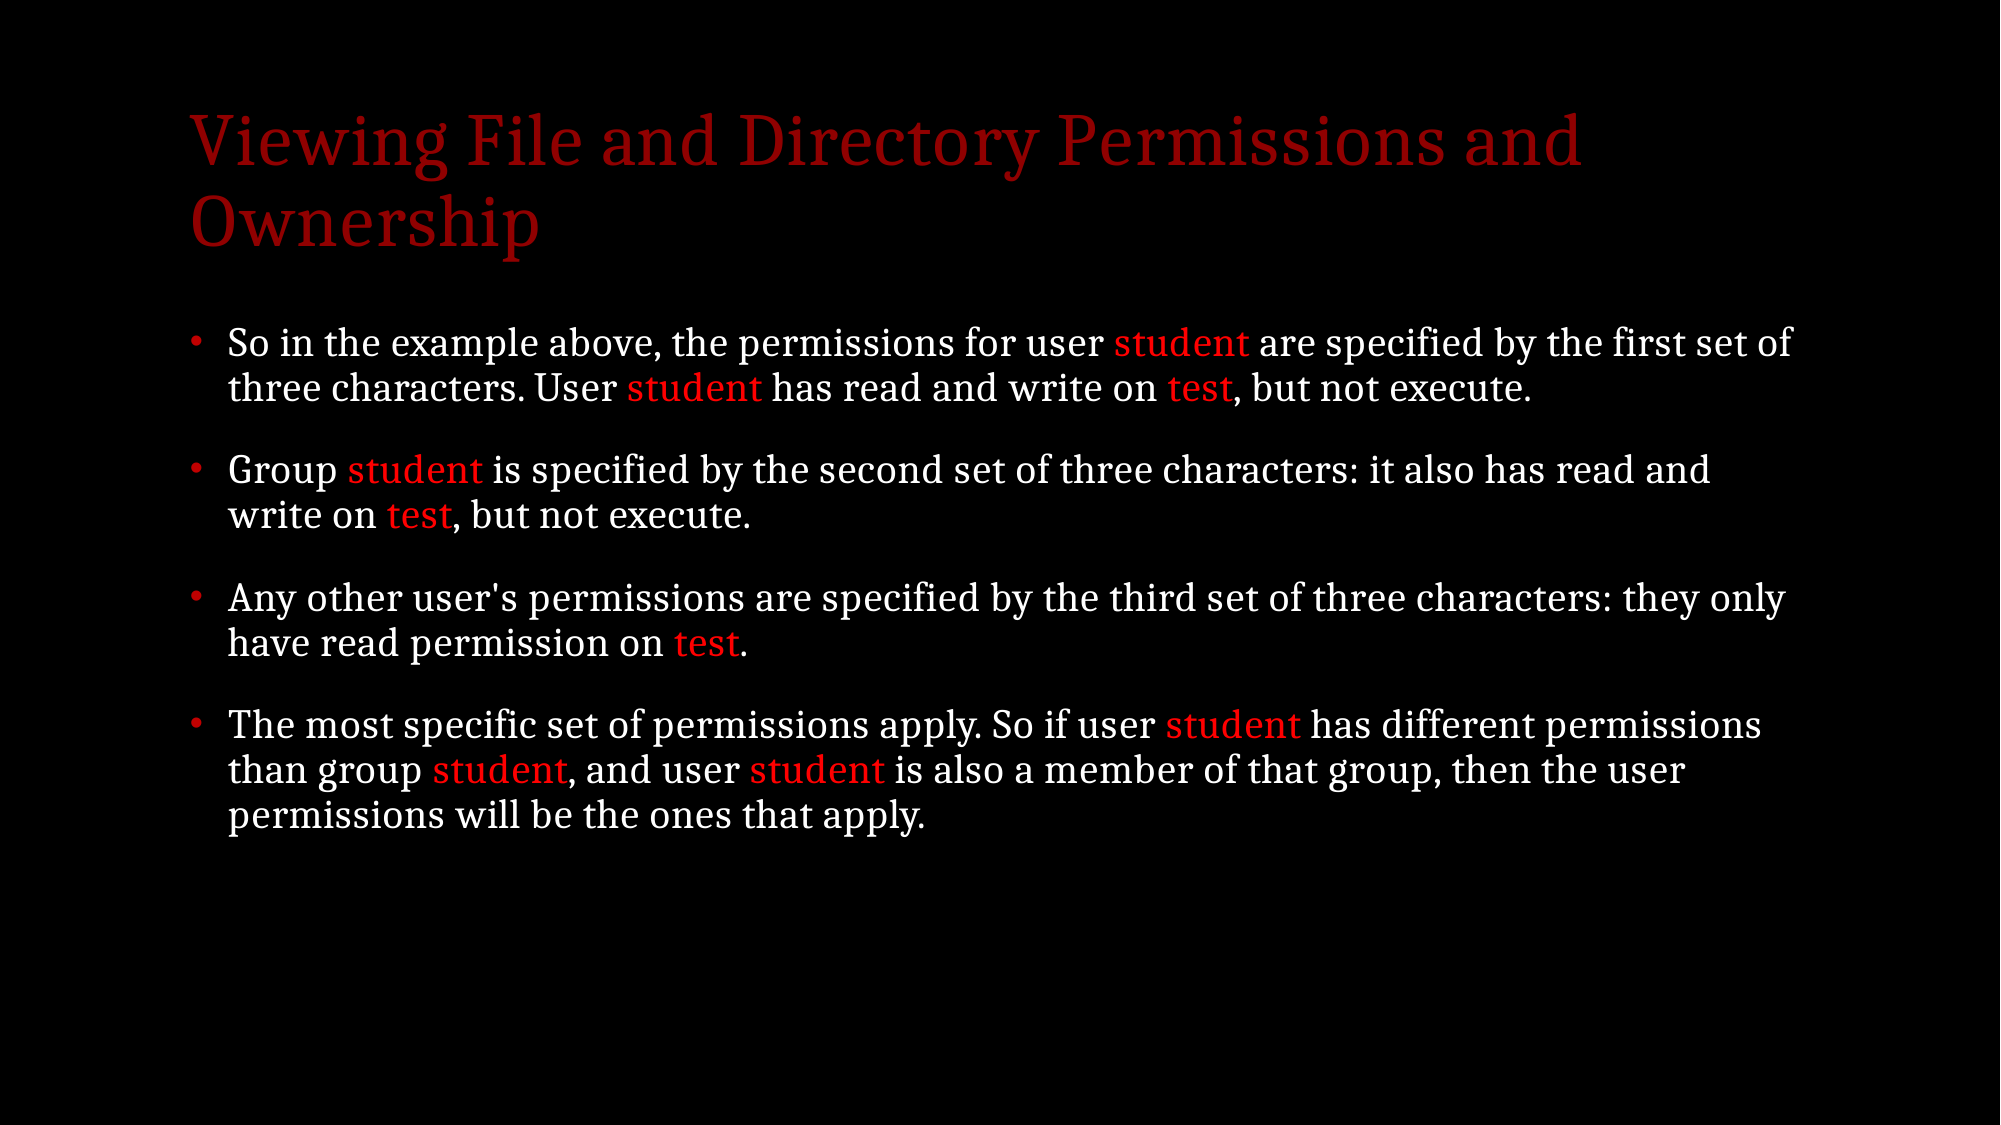

# Viewing File and Directory Permissions and Ownership
So in the example above, the permissions for user student are specified by the first set of three characters. User student has read and write on test, but not execute.
Group student is specified by the second set of three characters: it also has read and write on test, but not execute.
Any other user's permissions are specified by the third set of three characters: they only have read permission on test.
The most specific set of permissions apply. So if user student has different permissions than group student, and user student is also a member of that group, then the user permissions will be the ones that apply.